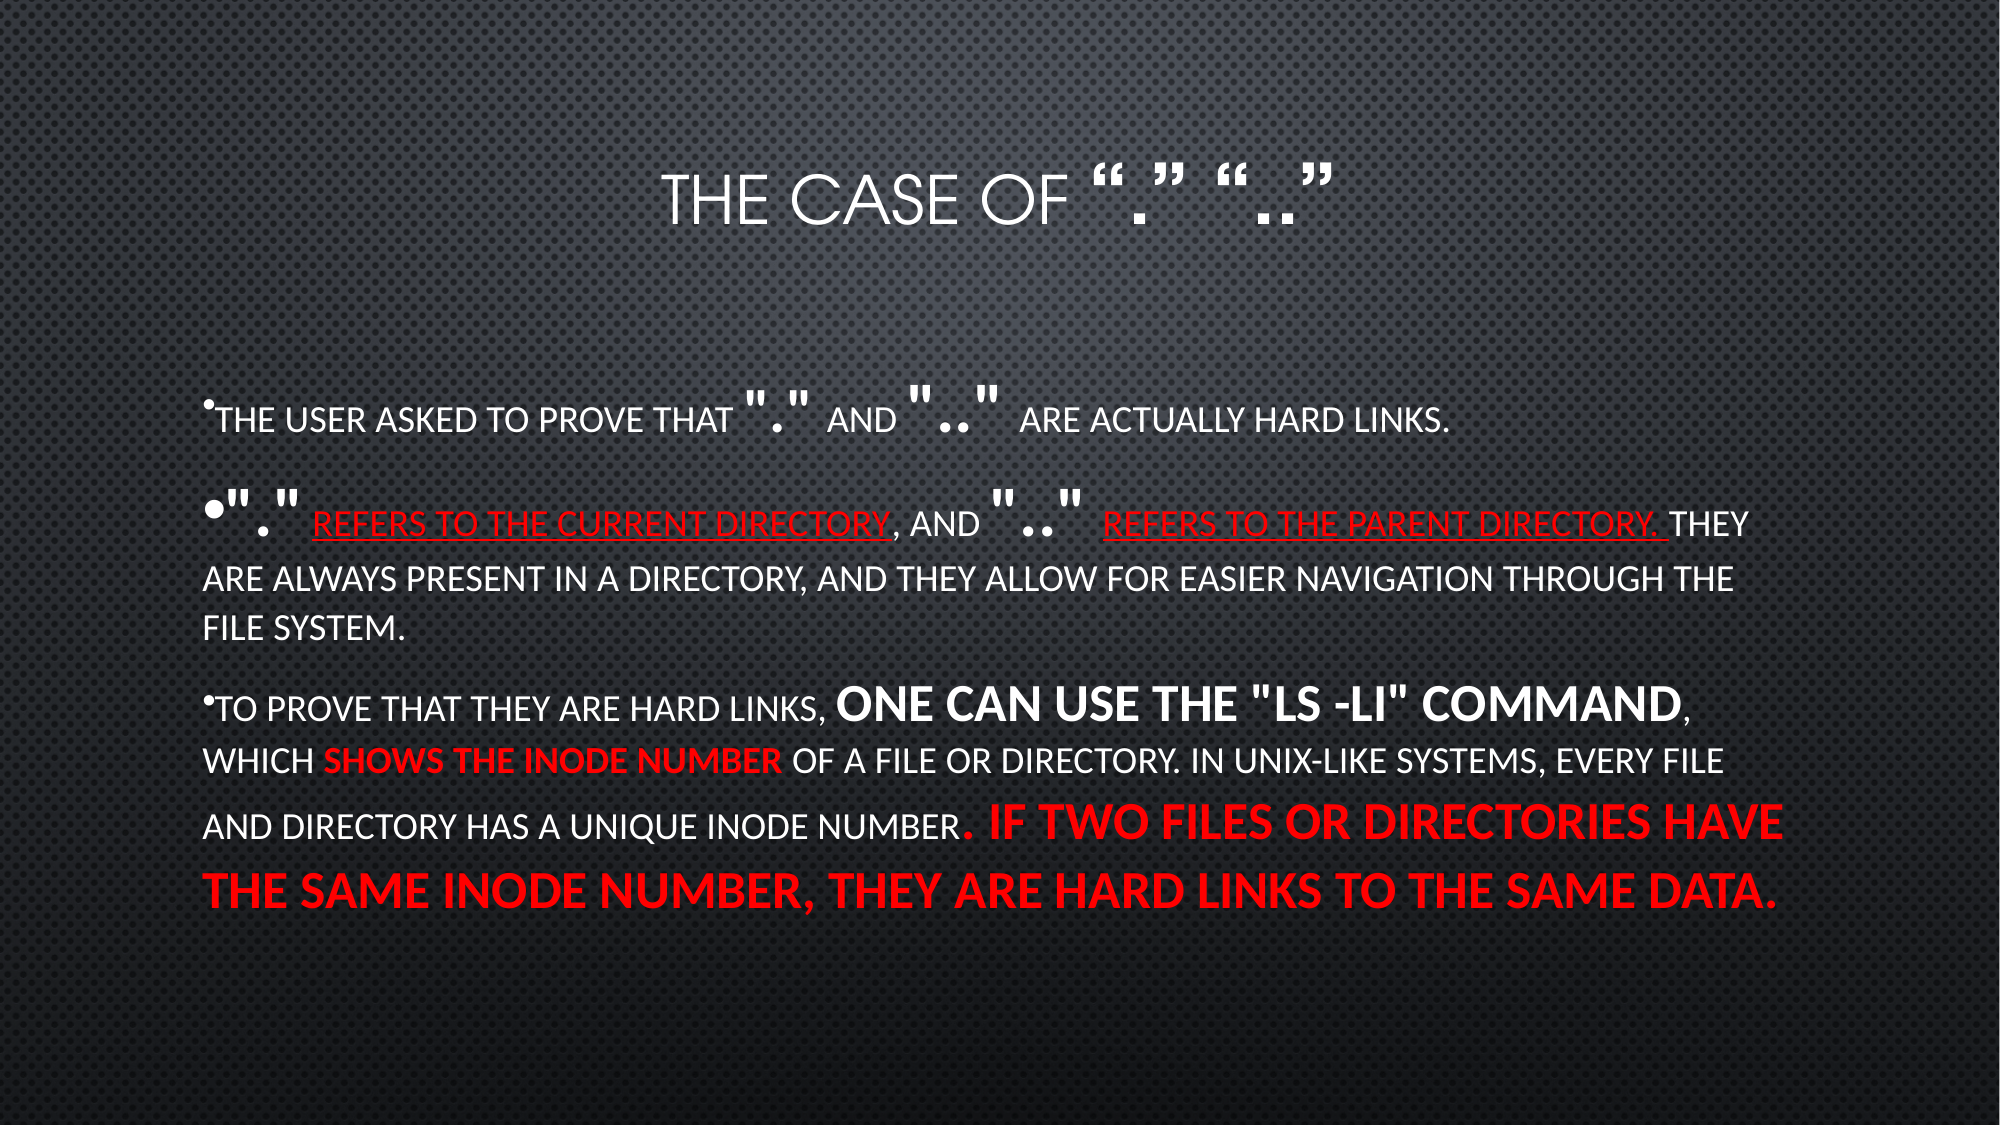

# The case of “.” “..”
The user asked to prove that "." and ".." are actually hard links.
"." refers to the current directory, and ".." refers to the parent directory. They are always present in a directory, and they allow for easier navigation through the file system.
To prove that they are hard links, one can use the "ls -li" command, which shows the inode number of a file or directory. In Unix-like systems, every file and directory has a unique inode number. If two files or directories have the same inode number, they are hard links to the same data.